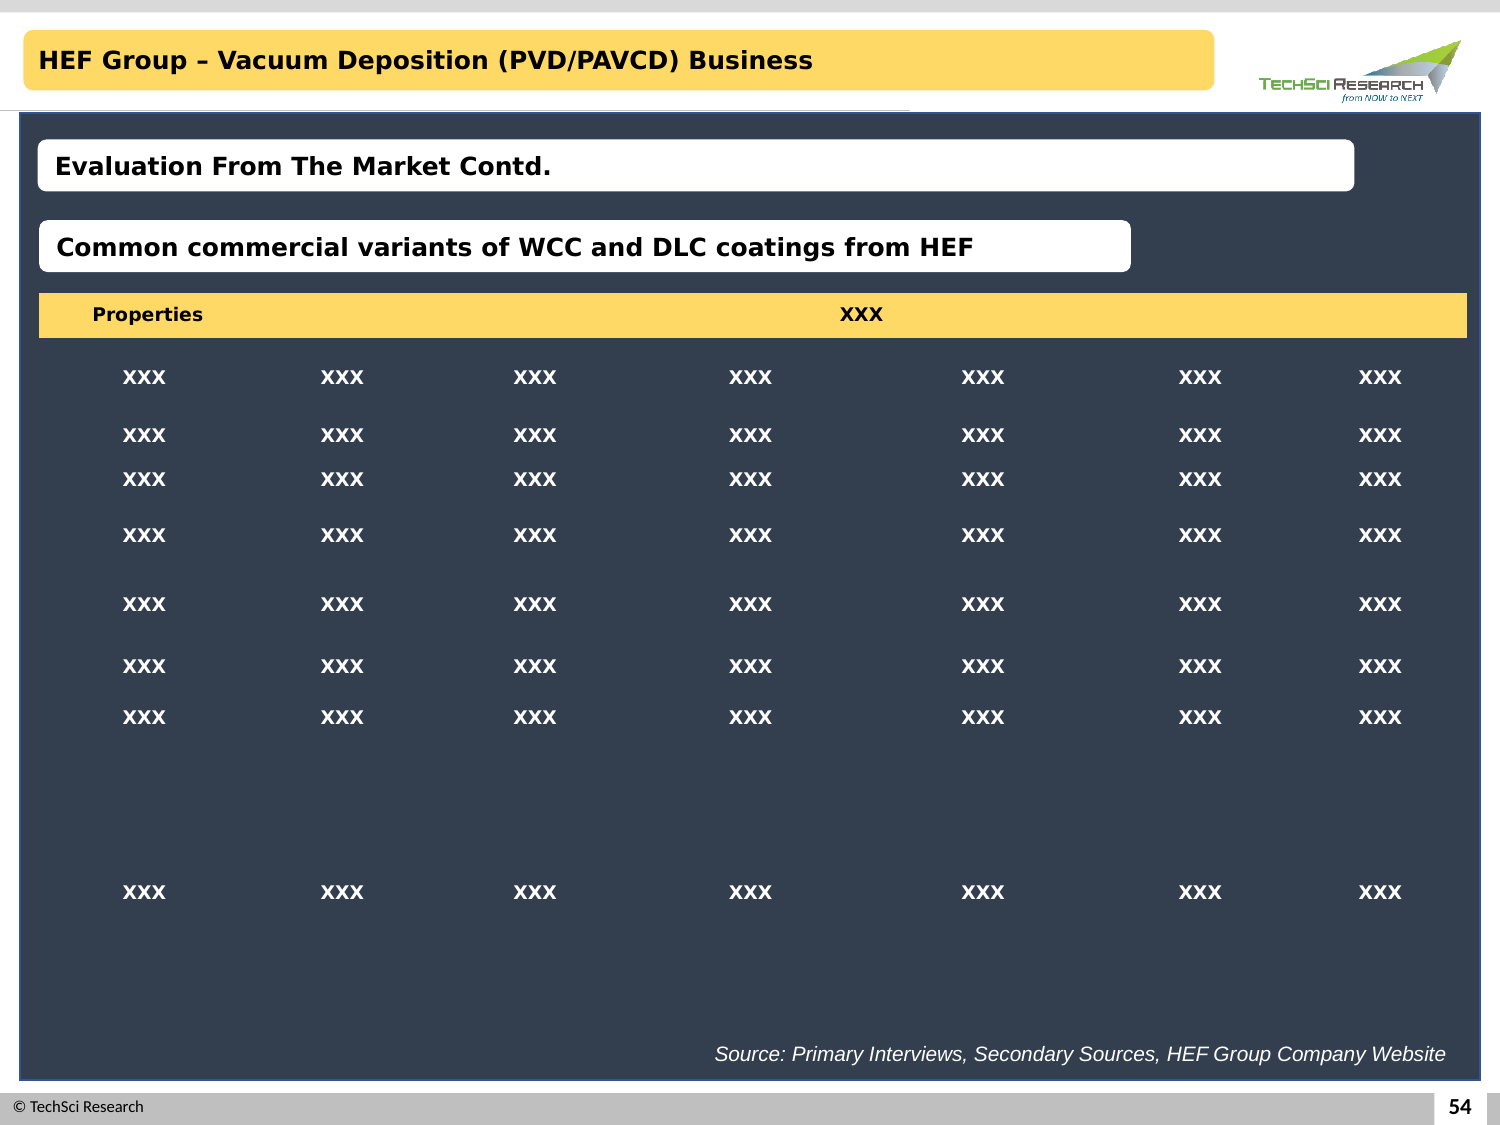

HEF Group – Vacuum Deposition (PVD/PAVCD) Business

Evaluation From The Market Contd.
Common commercial variants of WCC and DLC coatings from HEF
| Properties | XXX |  |  |  |  |  |
| --- | --- | --- | --- | --- | --- | --- |
| XXX | XXX | XXX | XXX | XXX | XXX | XXX |
| XXX | XXX | XXX | XXX | XXX | XXX | XXX |
| XXX | XXX | XXX | XXX | XXX | XXX | XXX |
| XXX | XXX | XXX | XXX | XXX | XXX | XXX |
| XXX | XXX | XXX | XXX | XXX | XXX | XXX |
| XXX | XXX | XXX | XXX | XXX | XXX | XXX |
| XXX | XXX | XXX | XXX | XXX | XXX | XXX |
| XXX | XXX | XXX | XXX | XXX | XXX | XXX |
Source: Primary Interviews, Secondary Sources, HEF Group Company Website